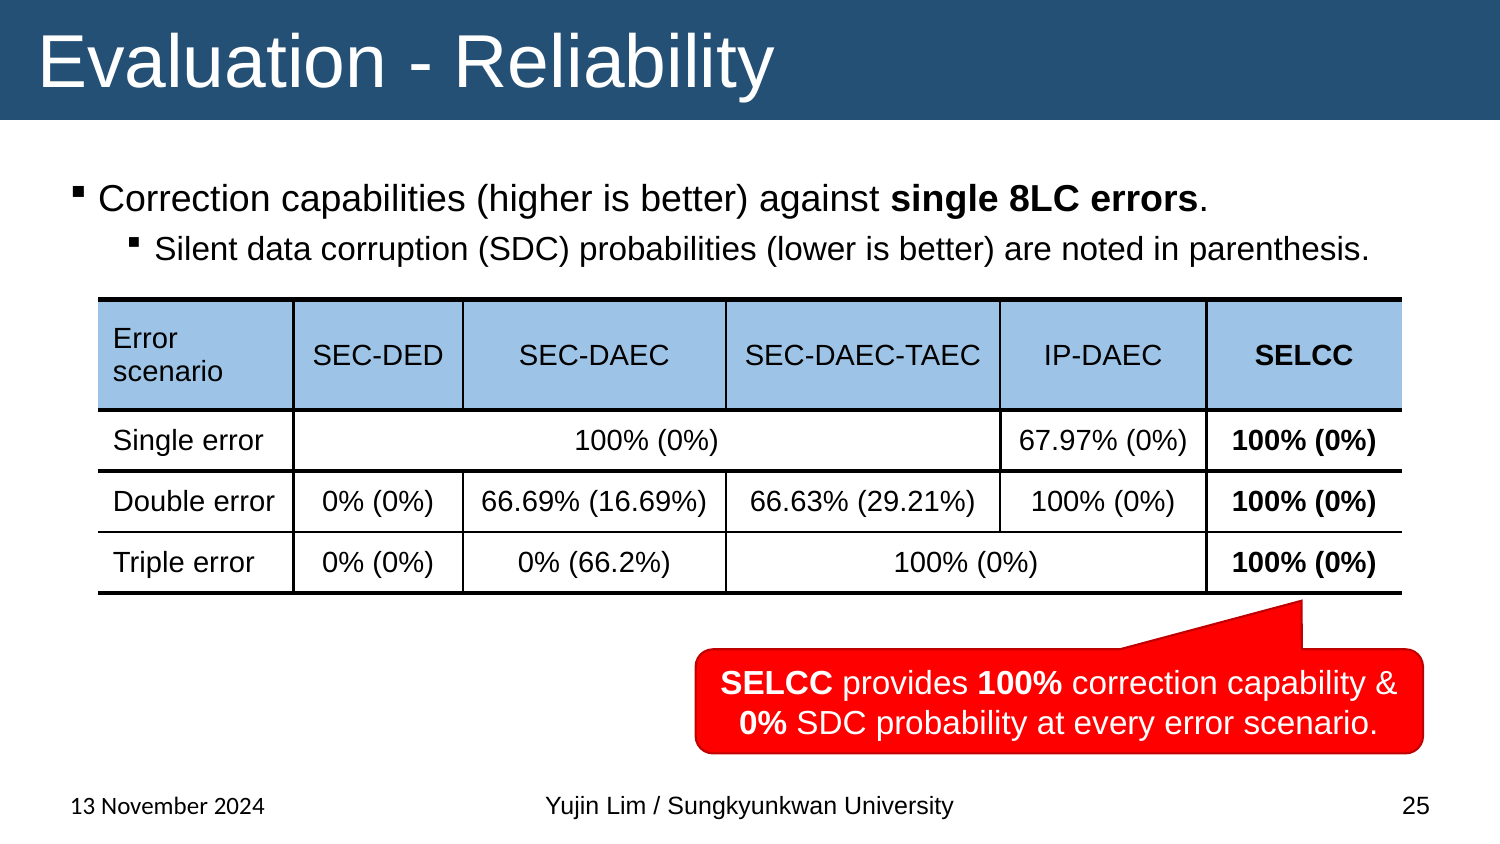

# Evaluation - Reliability
Correction capabilities (higher is better) against single 8LC errors.
Silent data corruption (SDC) probabilities (lower is better) are noted in parenthesis.
| Error scenario | SEC-DED | SEC-DAEC | SEC-DAEC-TAEC | IP-DAEC | SELCC |
| --- | --- | --- | --- | --- | --- |
| Single error | 100% (0%) |  |  | 67.97% (0%) | 100% (0%) |
| Double error | 0% (0%) | 66.69% (16.69%) | 66.63% (29.21%) | 100% (0%) | 100% (0%) |
| Triple error | 0% (0%) | 0% (66.2%) | 100% (0%) |  | 100% (0%) |
SELCC provides 100% correction capability &
0% SDC probability at every error scenario.
13 November 2024
Yujin Lim / Sungkyunkwan University
25